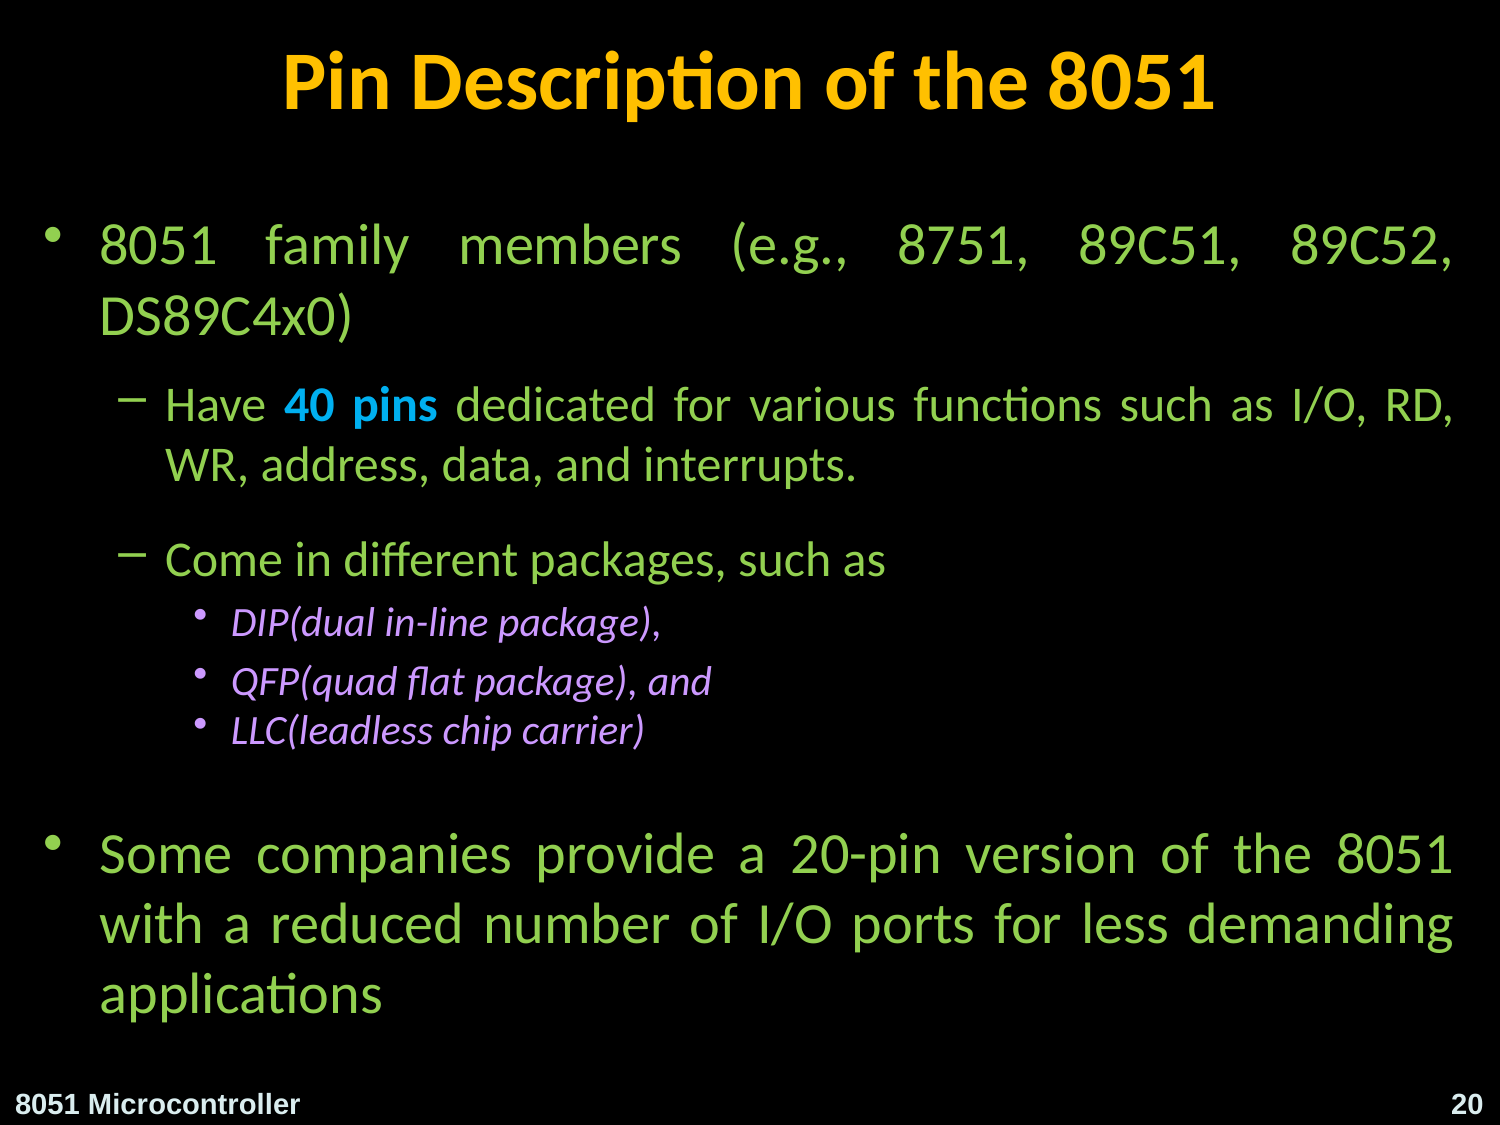

# Pin Description of the 8051
8051 family members (e.g., 8751, 89C51, 89C52, DS89C4x0)
Have 40 pins dedicated for various functions such as I/O, RD, WR, address, data, and interrupts.
Come in different packages, such as
DIP(dual in-line package),
QFP(quad flat package), and
LLC(leadless chip carrier)
Some companies provide a 20-pin version of the 8051 with a reduced number of I/O ports for less demanding applications
8051 Microcontroller
Suresh.P.Nair , HOD - ECE , RCET
20